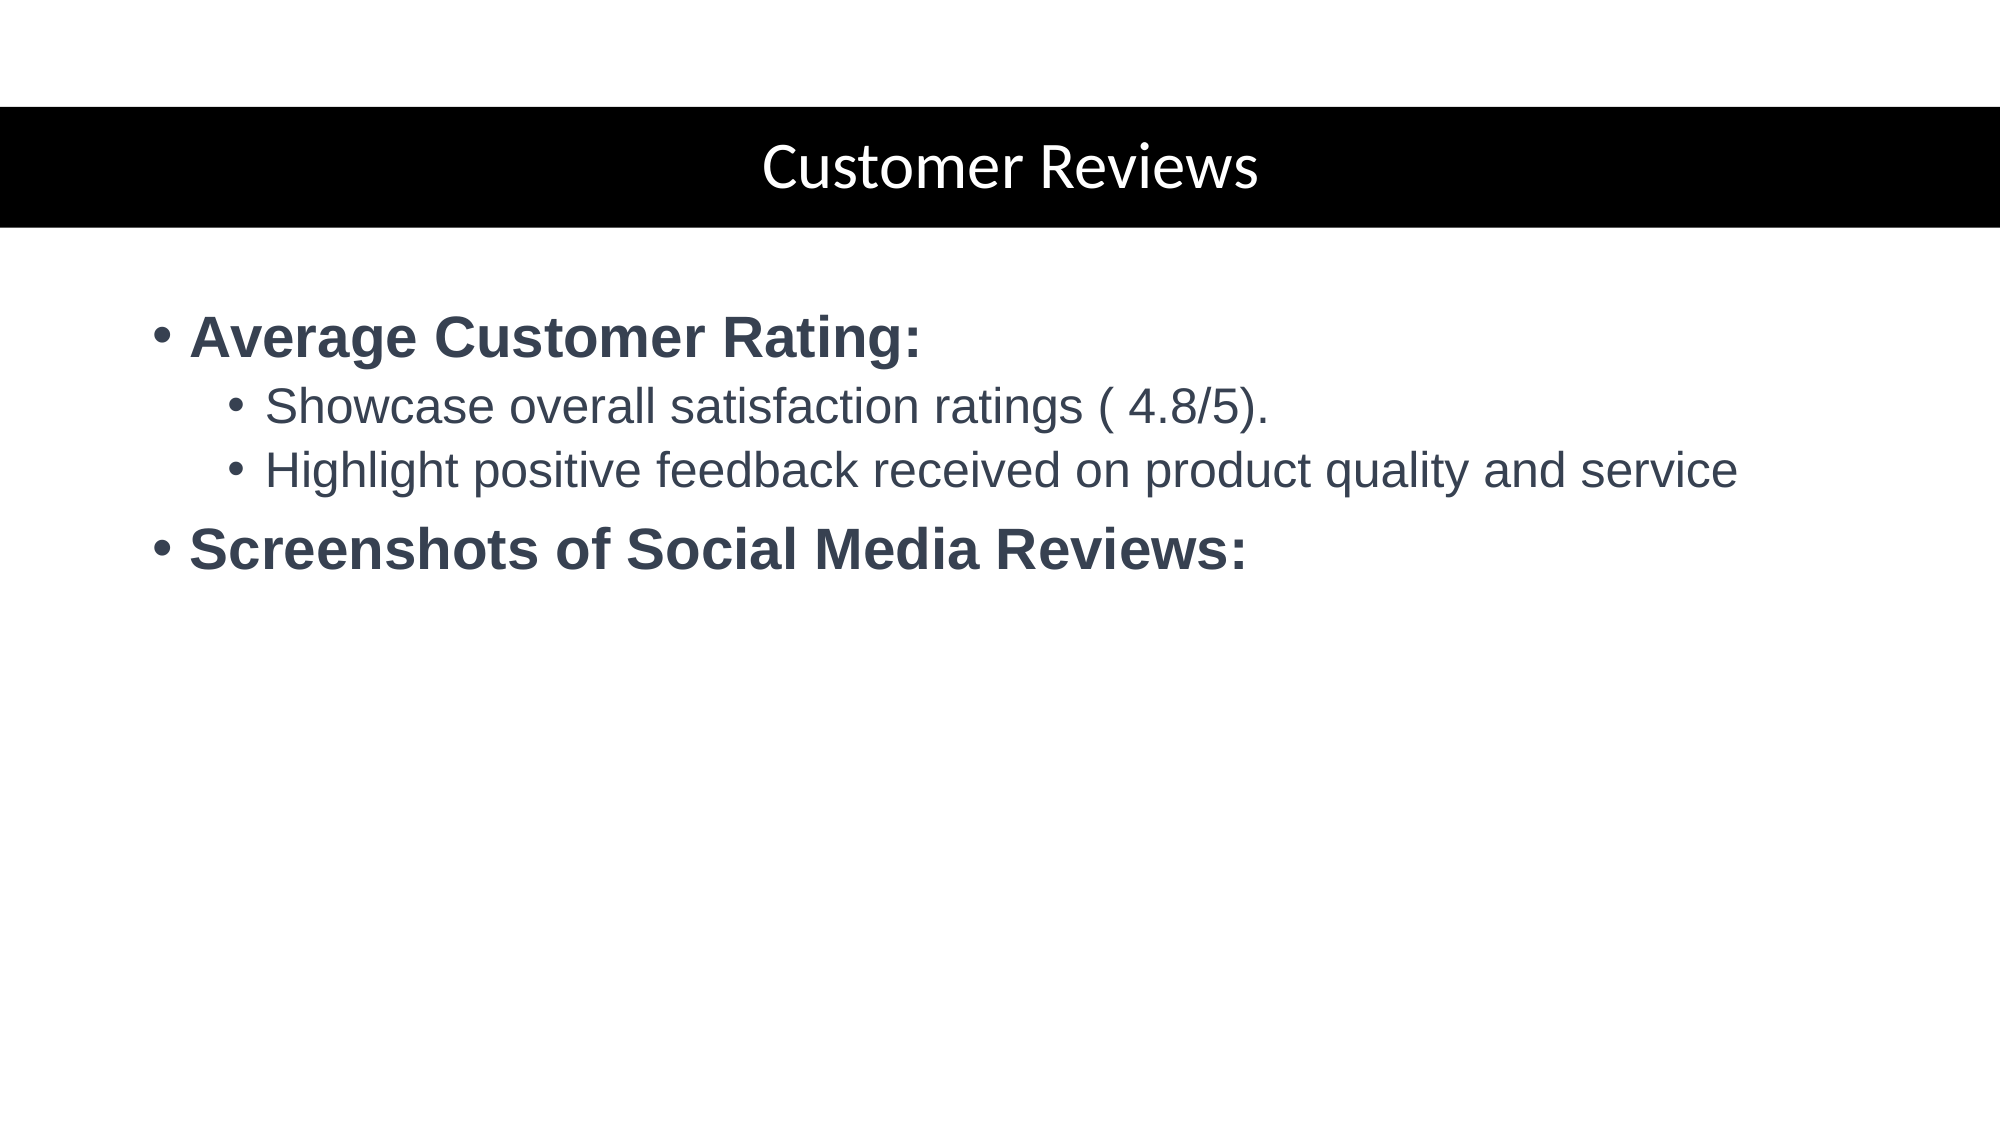

# Customer Reviews

Average Customer Rating:
Showcase overall satisfaction ratings ( 4.8/5).
Highlight positive feedback received on product quality and service
Screenshots of Social Media Reviews: